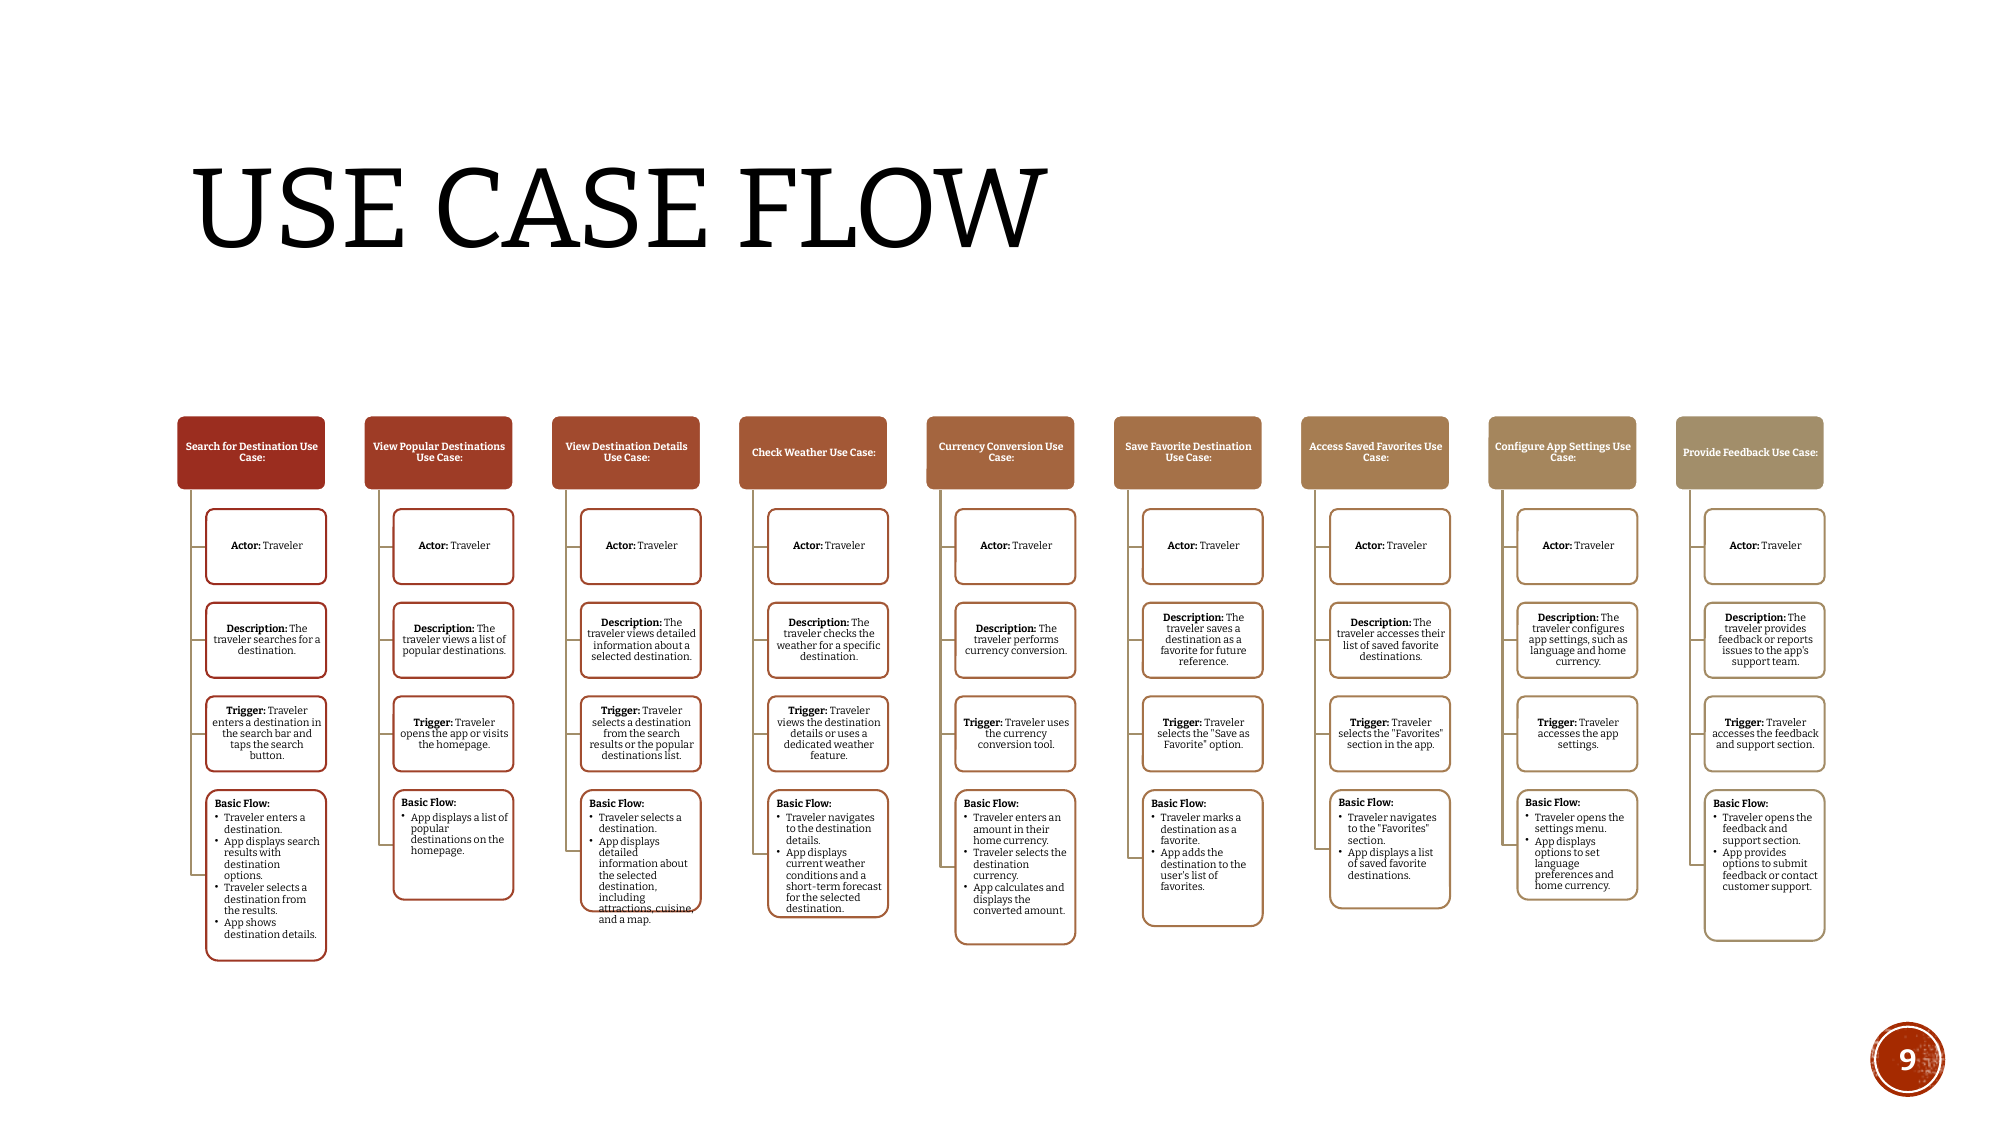

# Use CASE FLOW
Search for Destination Use Case:
Actor: Traveler
Description: The traveler searches for a destination.
Trigger: Traveler enters a destination in the search bar and taps the search button.
Basic Flow:
Traveler enters a destination.
App displays search results with destination options.
Traveler selects a destination from the results.
App shows destination details.
View Popular Destinations Use Case:
Actor: Traveler
Description: The traveler views a list of popular destinations.
Trigger: Traveler opens the app or visits the homepage.
Basic Flow:
App displays a list of popular destinations on the homepage.
View Destination Details Use Case:
Actor: Traveler
Description: The traveler views detailed information about a selected destination.
Trigger: Traveler selects a destination from the search results or the popular destinations list.
Basic Flow:
Traveler selects a destination.
App displays detailed information about the selected destination, including attractions, cuisine, and a map.
Check Weather Use Case:
Actor: Traveler
Description: The traveler checks the weather for a specific destination.
Trigger: Traveler views the destination details or uses a dedicated weather feature.
Basic Flow:
Traveler navigates to the destination details.
App displays current weather conditions and a short-term forecast for the selected destination.
Currency Conversion Use Case:
Actor: Traveler
Description: The traveler performs currency conversion.
Trigger: Traveler uses the currency conversion tool.
Basic Flow:
Traveler enters an amount in their home currency.
Traveler selects the destination currency.
App calculates and displays the converted amount.
Save Favorite Destination Use Case:
Actor: Traveler
Description: The traveler saves a destination as a favorite for future reference.
Trigger: Traveler selects the "Save as Favorite" option.
Basic Flow:
Traveler marks a destination as a favorite.
App adds the destination to the user's list of favorites.
Access Saved Favorites Use Case:
Actor: Traveler
Description: The traveler accesses their list of saved favorite destinations.
Trigger: Traveler selects the "Favorites" section in the app.
Basic Flow:
Traveler navigates to the "Favorites" section.
App displays a list of saved favorite destinations.
Configure App Settings Use Case:
Actor: Traveler
Description: The traveler configures app settings, such as language and home currency.
Trigger: Traveler accesses the app settings.
Basic Flow:
Traveler opens the settings menu.
App displays options to set language preferences and home currency.
Provide Feedback Use Case:
Actor: Traveler
Description: The traveler provides feedback or reports issues to the app's support team.
Trigger: Traveler accesses the feedback and support section.
Basic Flow:
Traveler opens the feedback and support section.
App provides options to submit feedback or contact customer support.
9